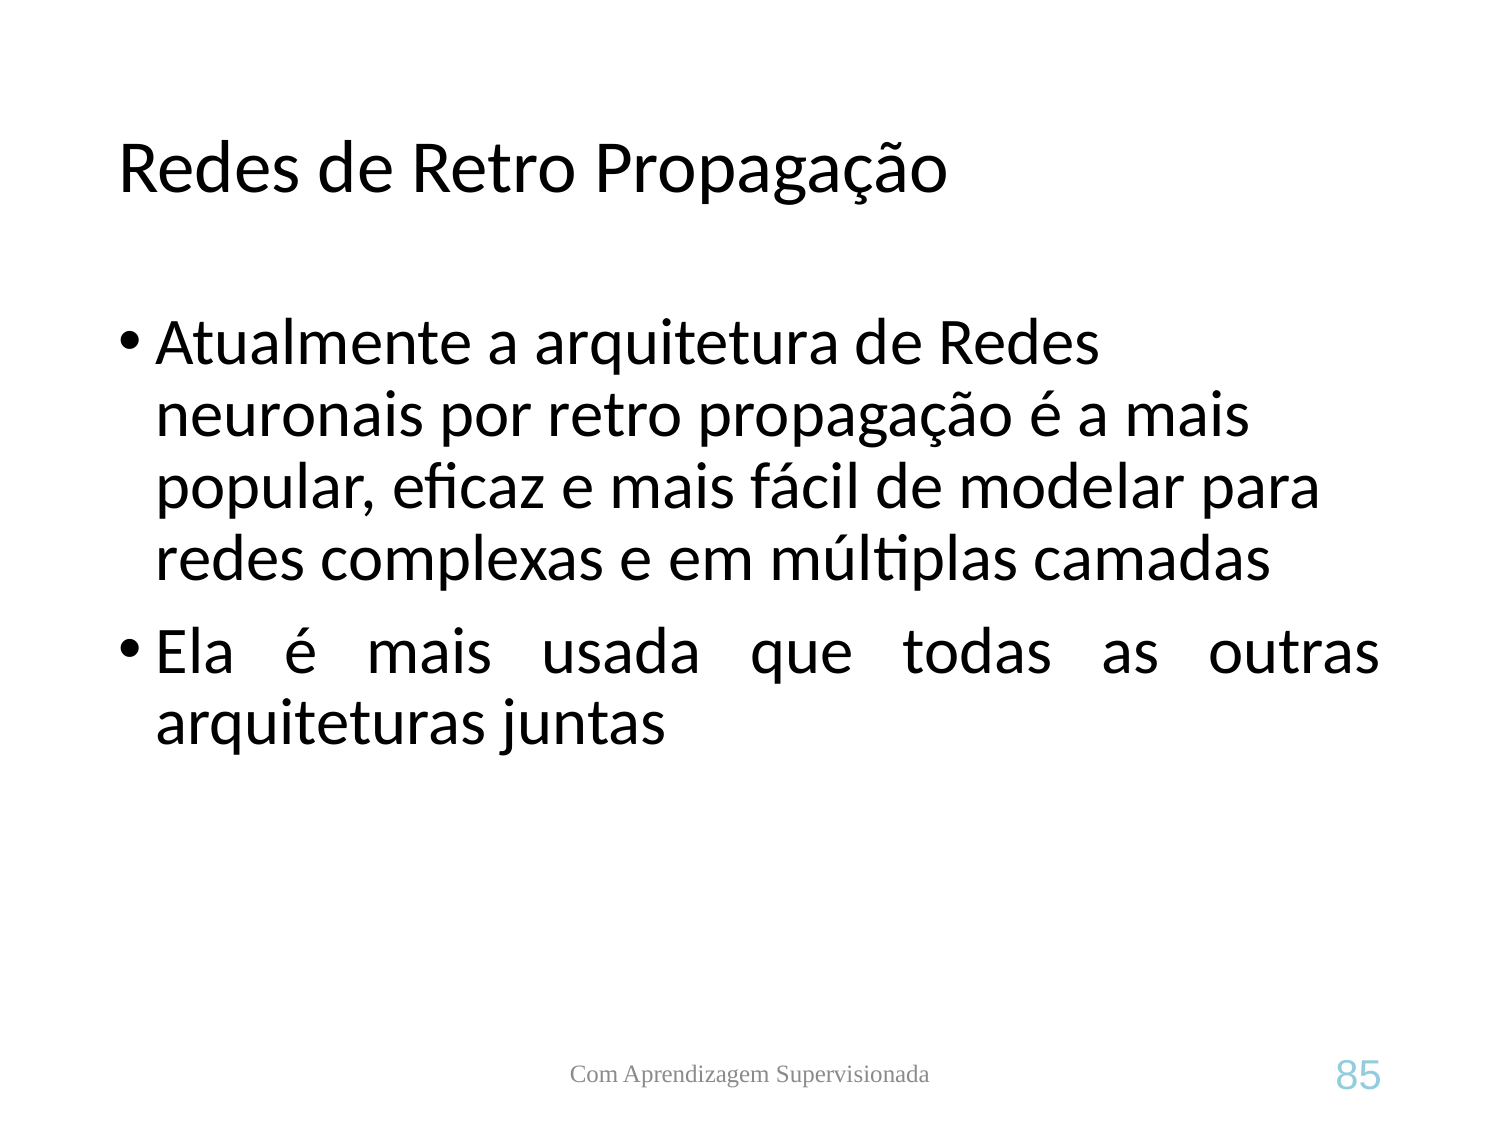

# Redes de Retro Propagação
Atualmente a arquitetura de Redes neuronais por retro propagação é a mais popular, eficaz e mais fácil de modelar para redes complexas e em múltiplas camadas
Ela é mais usada que todas as outras arquiteturas juntas
Com Aprendizagem Supervisionada
85